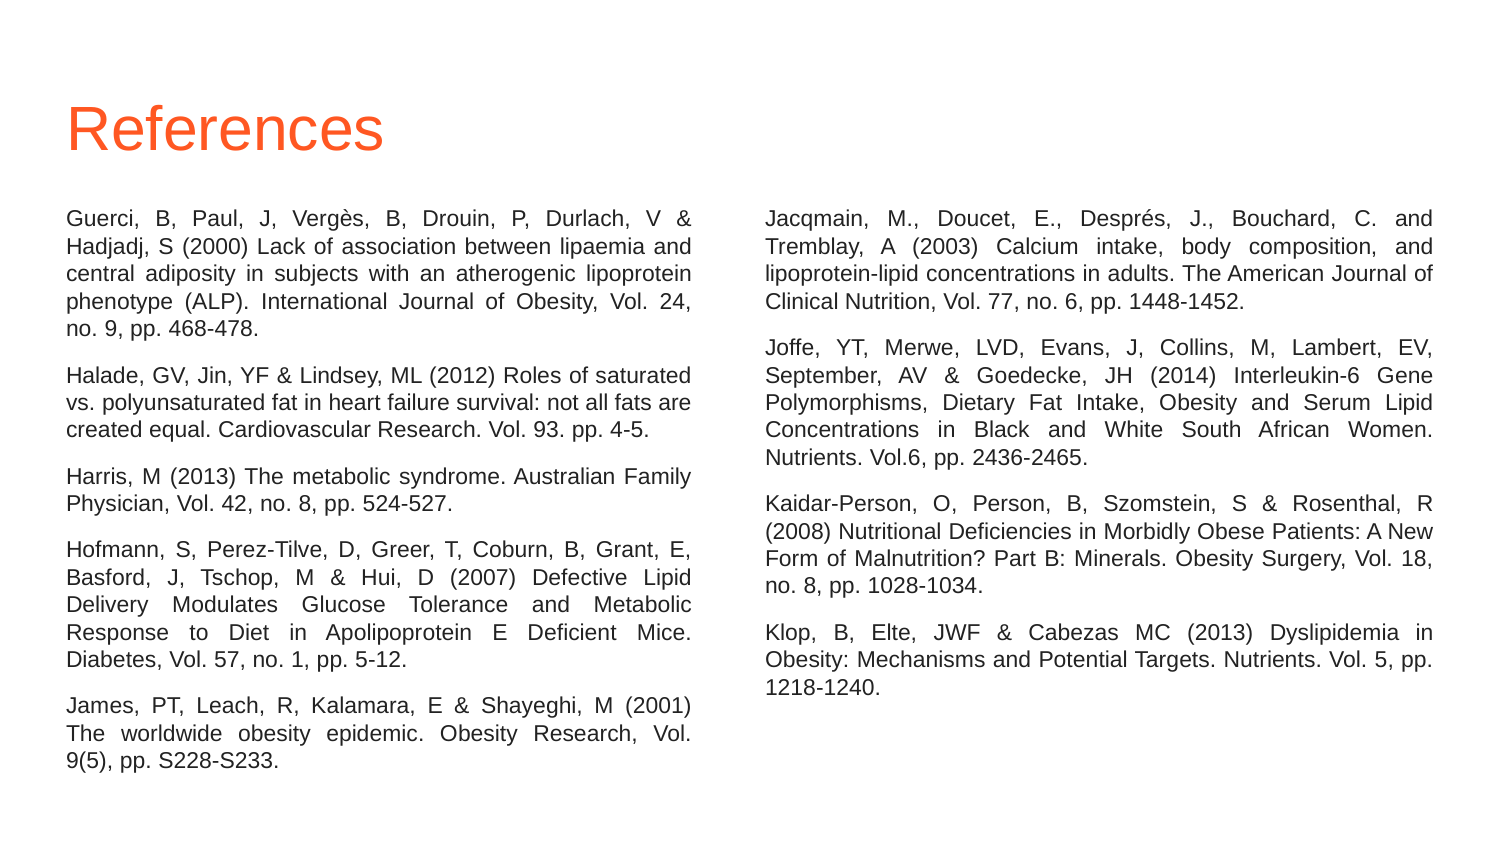

# References
Guerci, B, Paul, J, Vergès, B, Drouin, P, Durlach, V & Hadjadj, S (2000) Lack of association between lipaemia and central adiposity in subjects with an atherogenic lipoprotein phenotype (ALP). International Journal of Obesity, Vol. 24, no. 9, pp. 468-478.
Halade, GV, Jin, YF & Lindsey, ML (2012) Roles of saturated vs. polyunsaturated fat in heart failure survival: not all fats are created equal. Cardiovascular Research. Vol. 93. pp. 4-5.
Harris, M (2013) The metabolic syndrome. Australian Family Physician, Vol. 42, no. 8, pp. 524-527.
Hofmann, S, Perez-Tilve, D, Greer, T, Coburn, B, Grant, E, Basford, J, Tschop, M & Hui, D (2007) Defective Lipid Delivery Modulates Glucose Tolerance and Metabolic Response to Diet in Apolipoprotein E Deficient Mice. Diabetes, Vol. 57, no. 1, pp. 5-12.
James, PT, Leach, R, Kalamara, E & Shayeghi, M (2001) The worldwide obesity epidemic. Obesity Research, Vol. 9(5), pp. S228-S233.

Jacqmain, M., Doucet, E., Després, J., Bouchard, C. and Tremblay, A (2003) Calcium intake, body composition, and lipoprotein-lipid concentrations in adults. The American Journal of Clinical Nutrition, Vol. 77, no. 6, pp. 1448-1452.
Joffe, YT, Merwe, LVD, Evans, J, Collins, M, Lambert, EV, September, AV & Goedecke, JH (2014) Interleukin-6 Gene Polymorphisms, Dietary Fat Intake, Obesity and Serum Lipid Concentrations in Black and White South African Women. Nutrients. Vol.6, pp. 2436-2465.
Kaidar-Person, O, Person, B, Szomstein, S & Rosenthal, R (2008) Nutritional Deficiencies in Morbidly Obese Patients: A New Form of Malnutrition? Part B: Minerals. Obesity Surgery, Vol. 18, no. 8, pp. 1028-1034.
Klop, B, Elte, JWF & Cabezas MC (2013) Dyslipidemia in Obesity: Mechanisms and Potential Targets. Nutrients. Vol. 5, pp. 1218-1240.